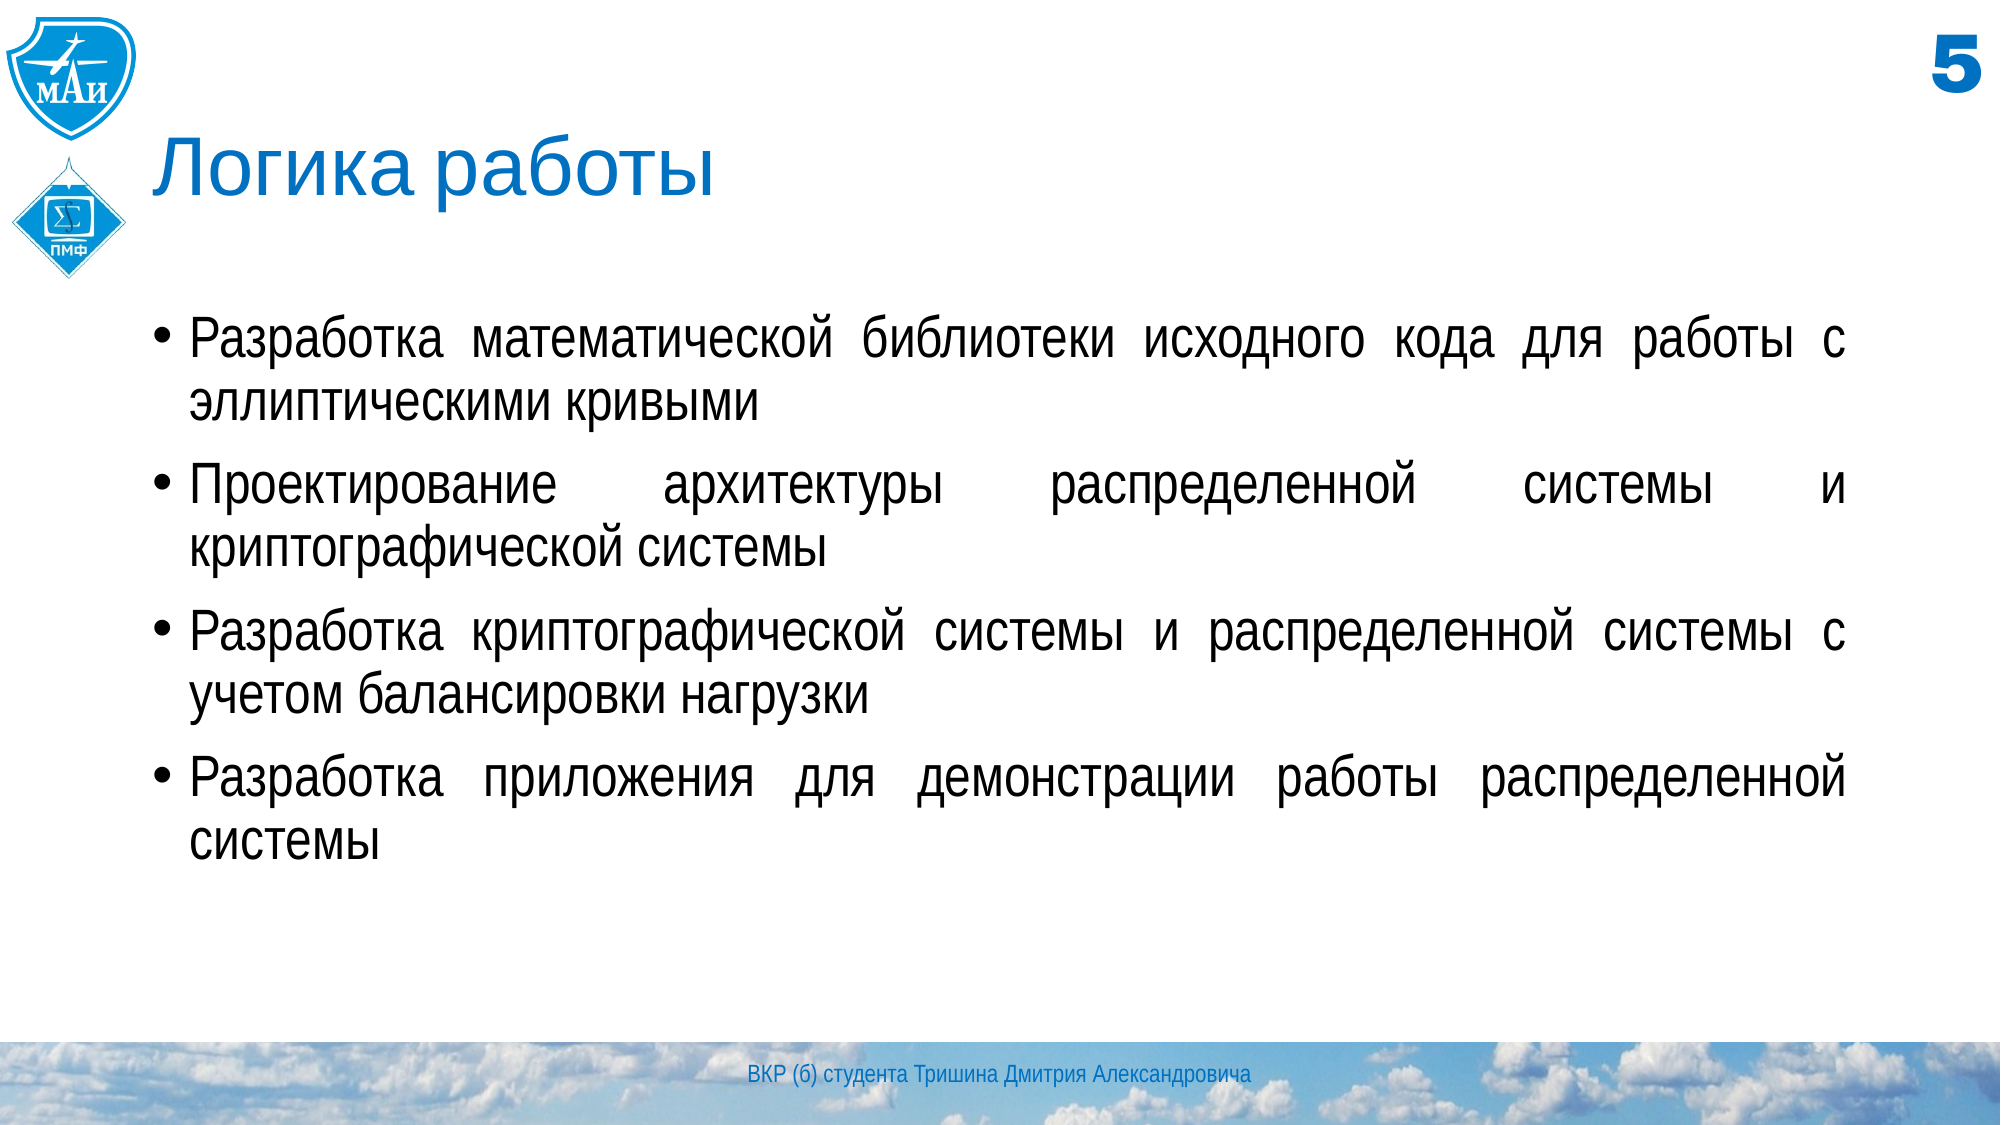

5
# Логика работы
Разработка математической библиотеки исходного кода для работы с эллиптическими кривыми
Проектирование архитектуры распределенной системы и криптографической системы
Разработка криптографической системы и распределенной системы с учетом балансировки нагрузки
Разработка приложения для демонстрации работы распределенной системы

ВКР (б) студента Тришина Дмитрия Александровича